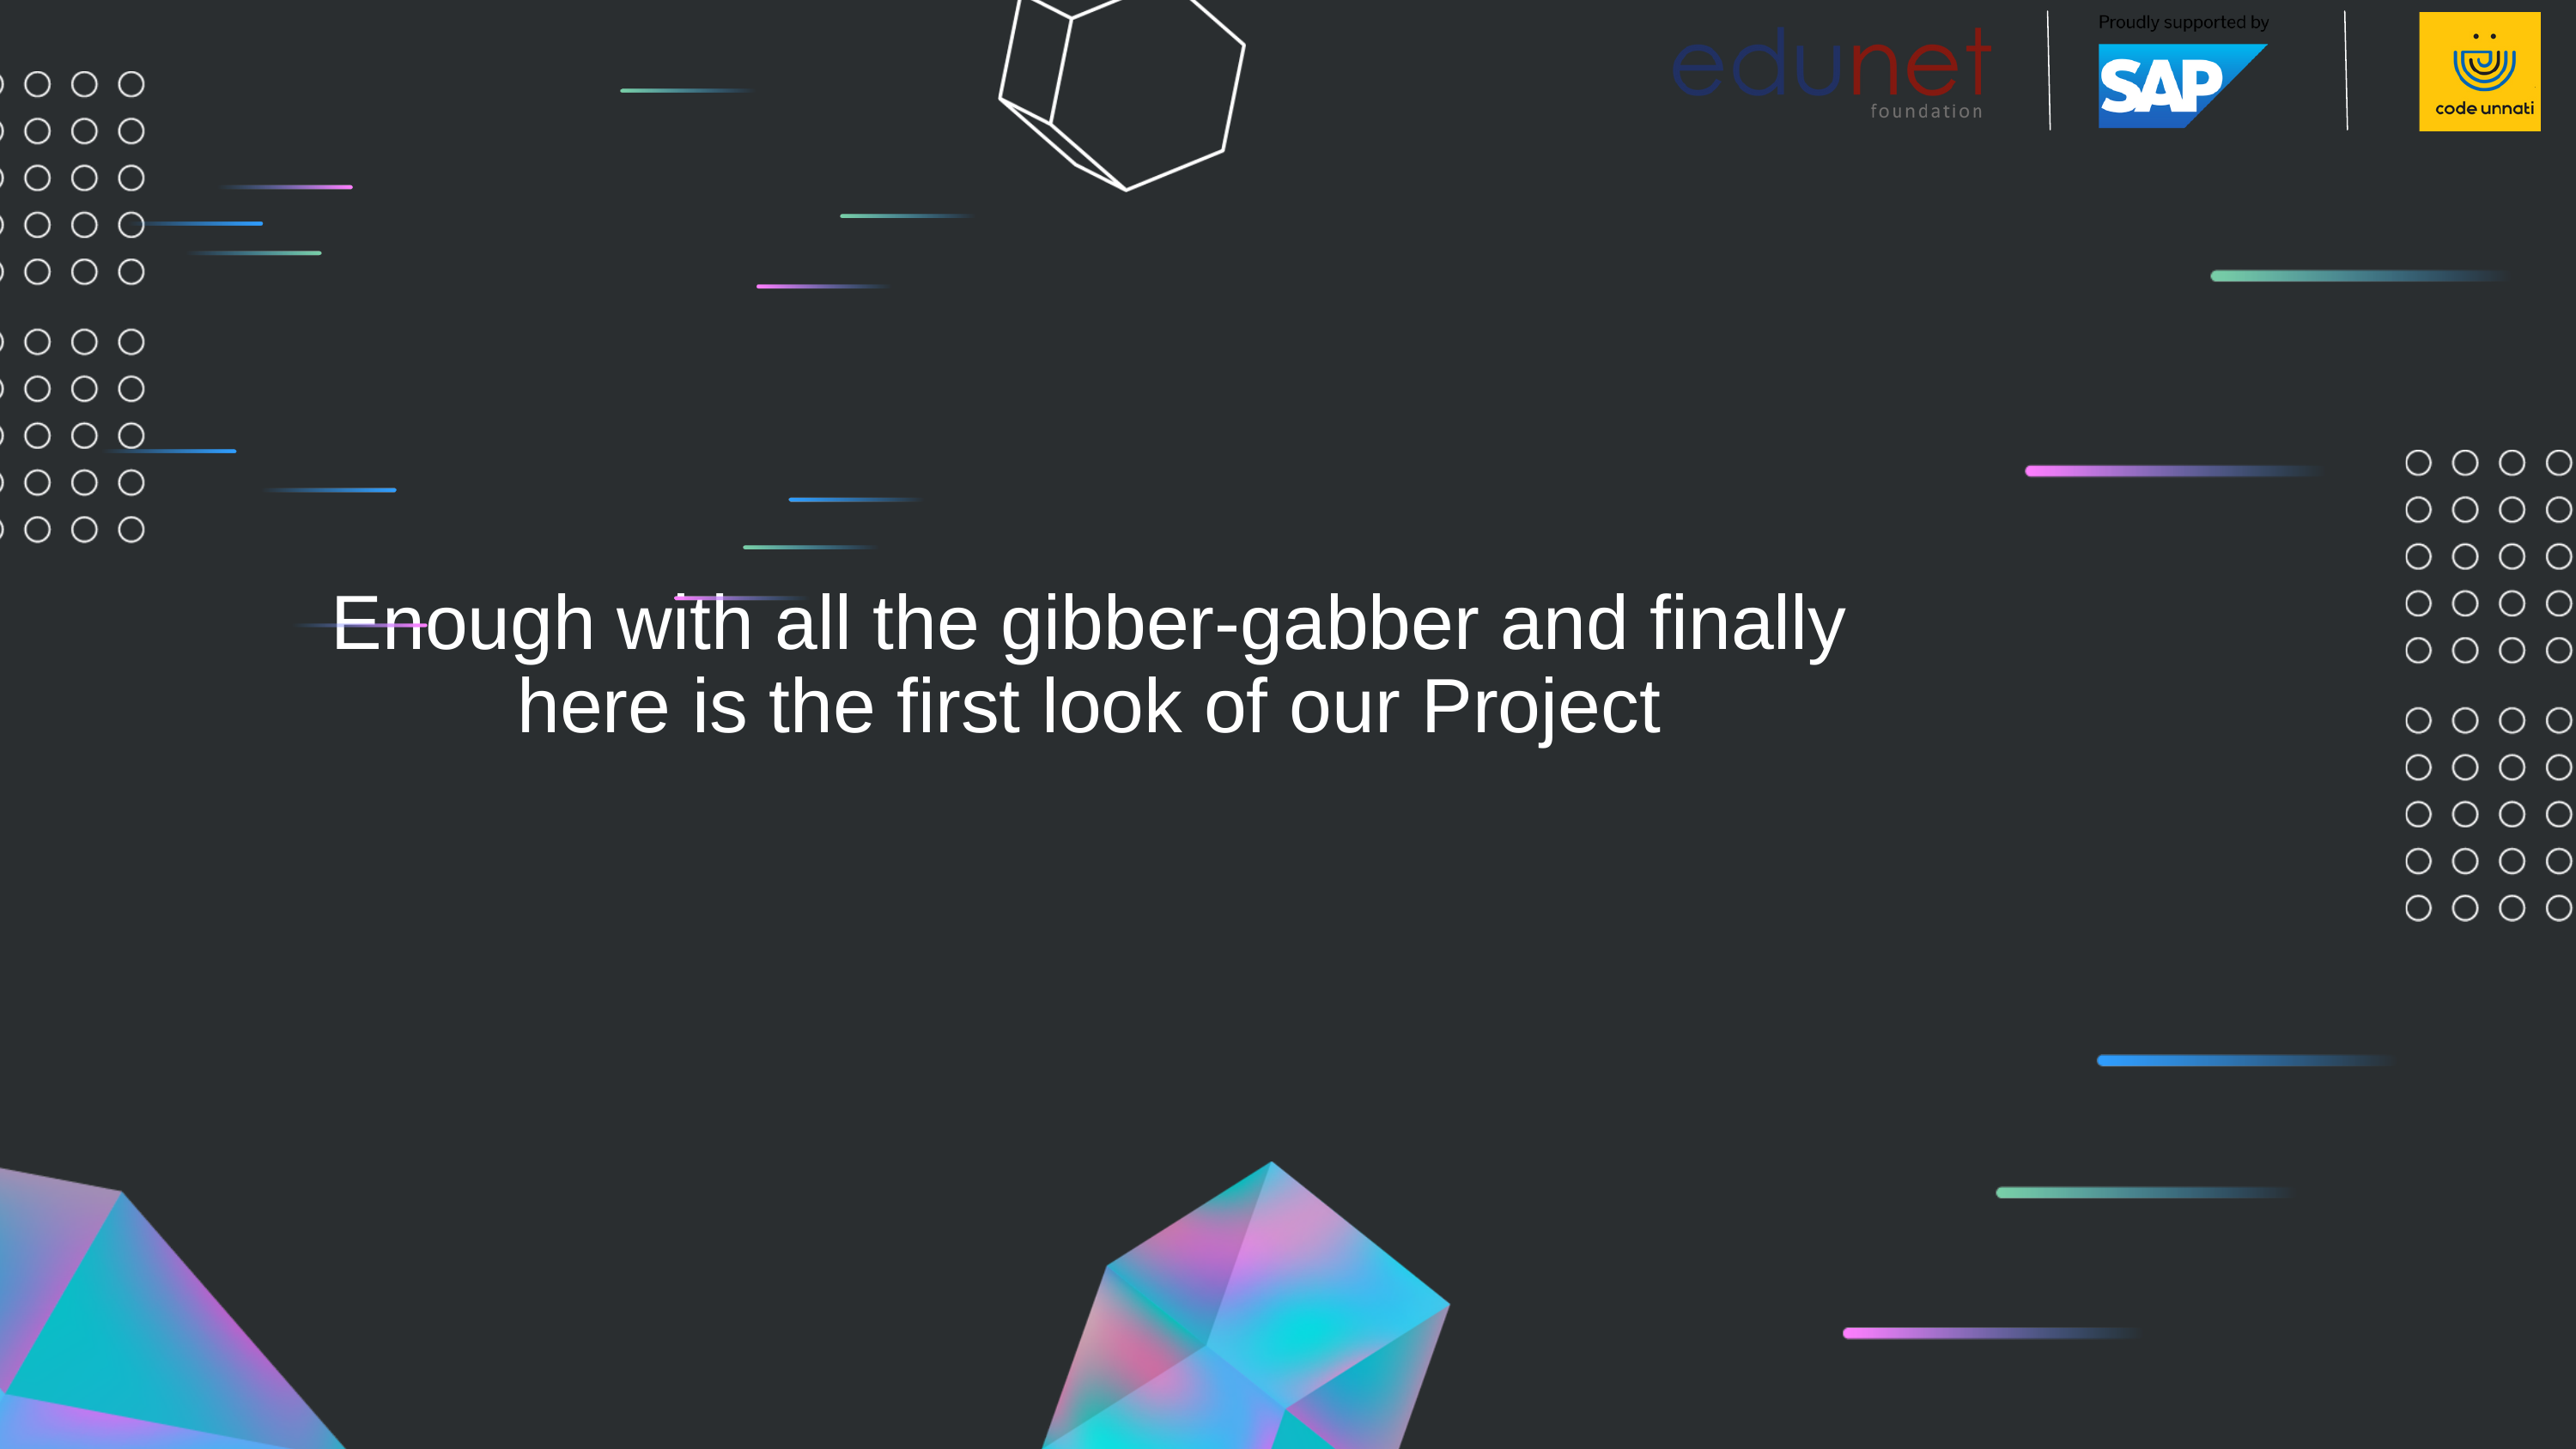

Enough with all the gibber-gabber and finally here is the first look of our Project